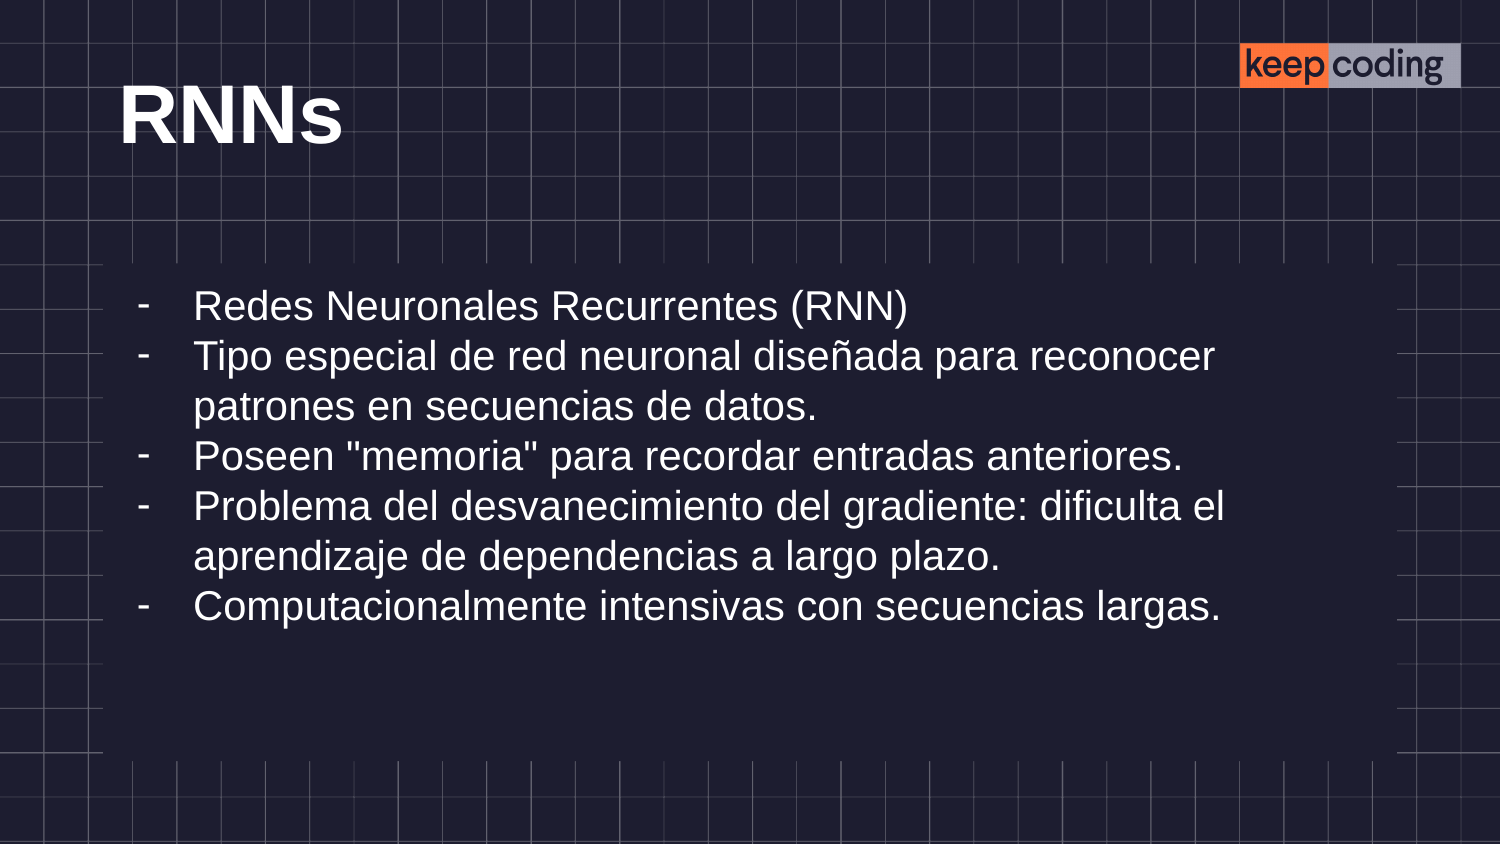

# RNNs
Redes Neuronales Recurrentes (RNN)
Tipo especial de red neuronal diseñada para reconocer patrones en secuencias de datos.
Poseen "memoria" para recordar entradas anteriores.
Problema del desvanecimiento del gradiente: dificulta el aprendizaje de dependencias a largo plazo.
Computacionalmente intensivas con secuencias largas.